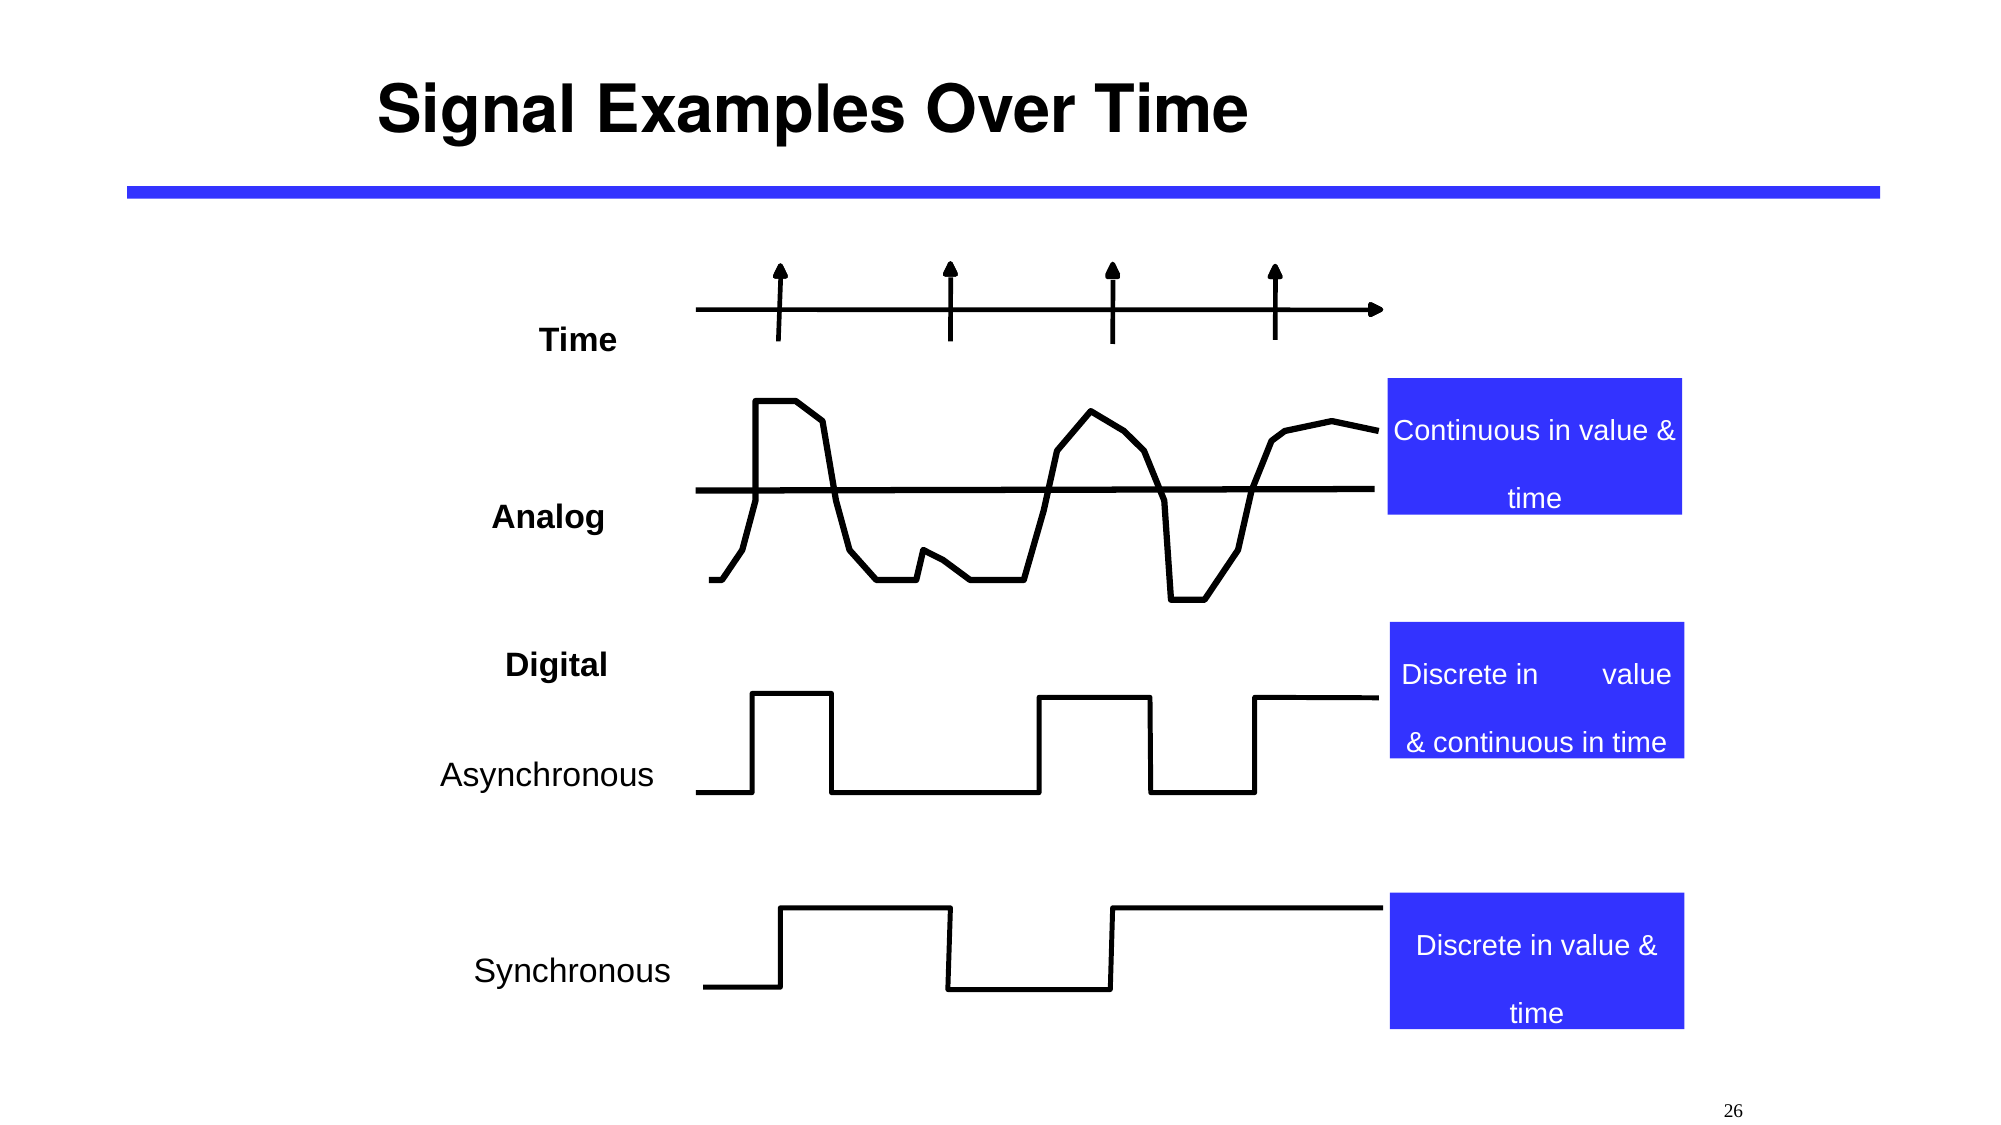

# Signal Examples Over Time

Time

Continuous in value & time

Analog
Digital
Discrete in        value & continuous in time

Asynchronous
Discrete in value & time

Synchronous
                           26